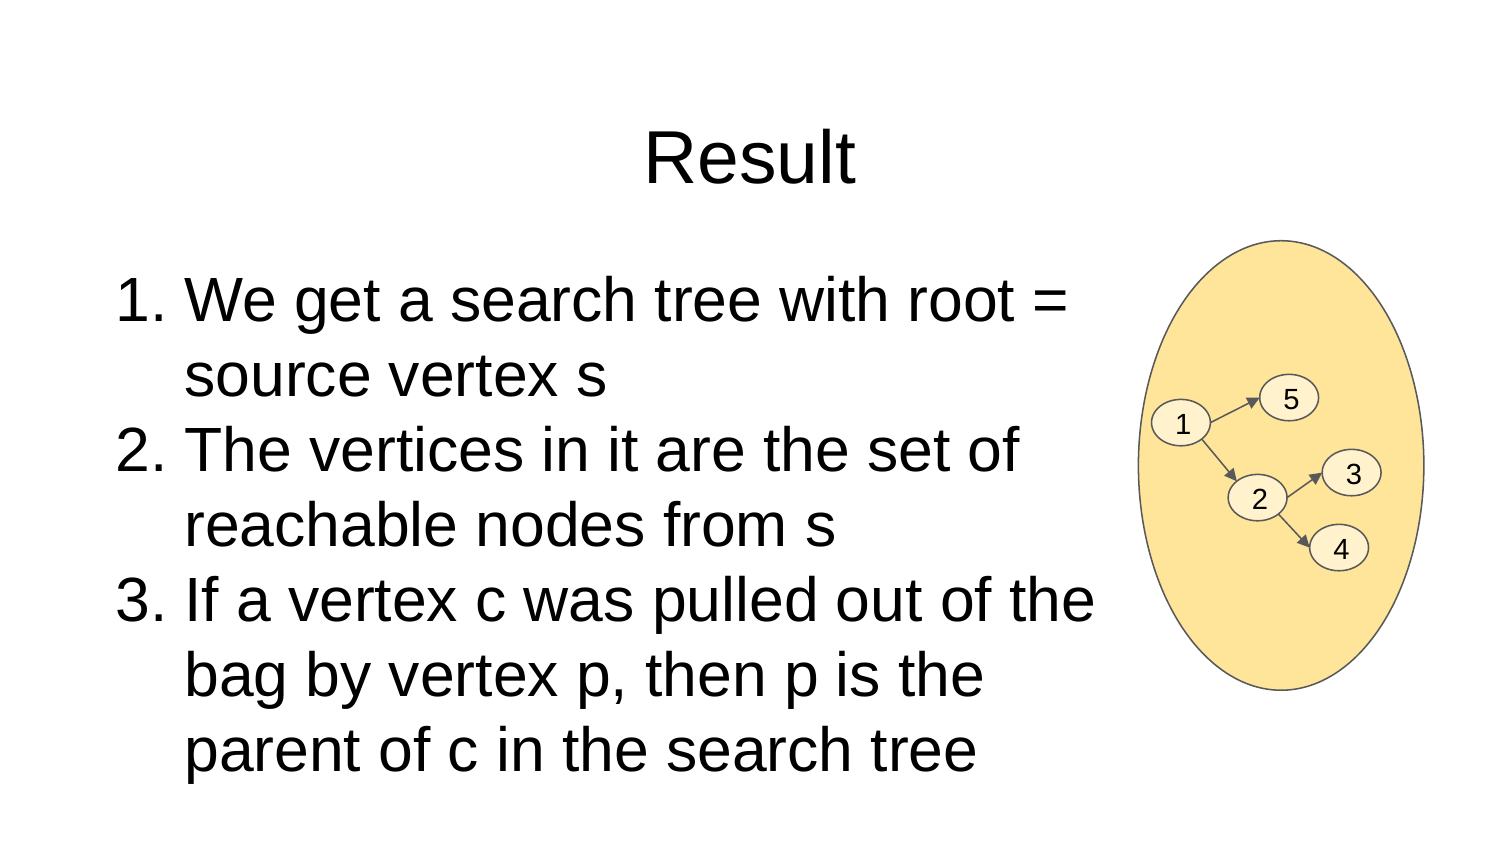

# Result

We get a search tree with root = source vertex s
The vertices in it are the set of reachable nodes from s
If a vertex c was pulled out of the bag by vertex p, then p is the parent of c in the search tree
5
1
3
2
4